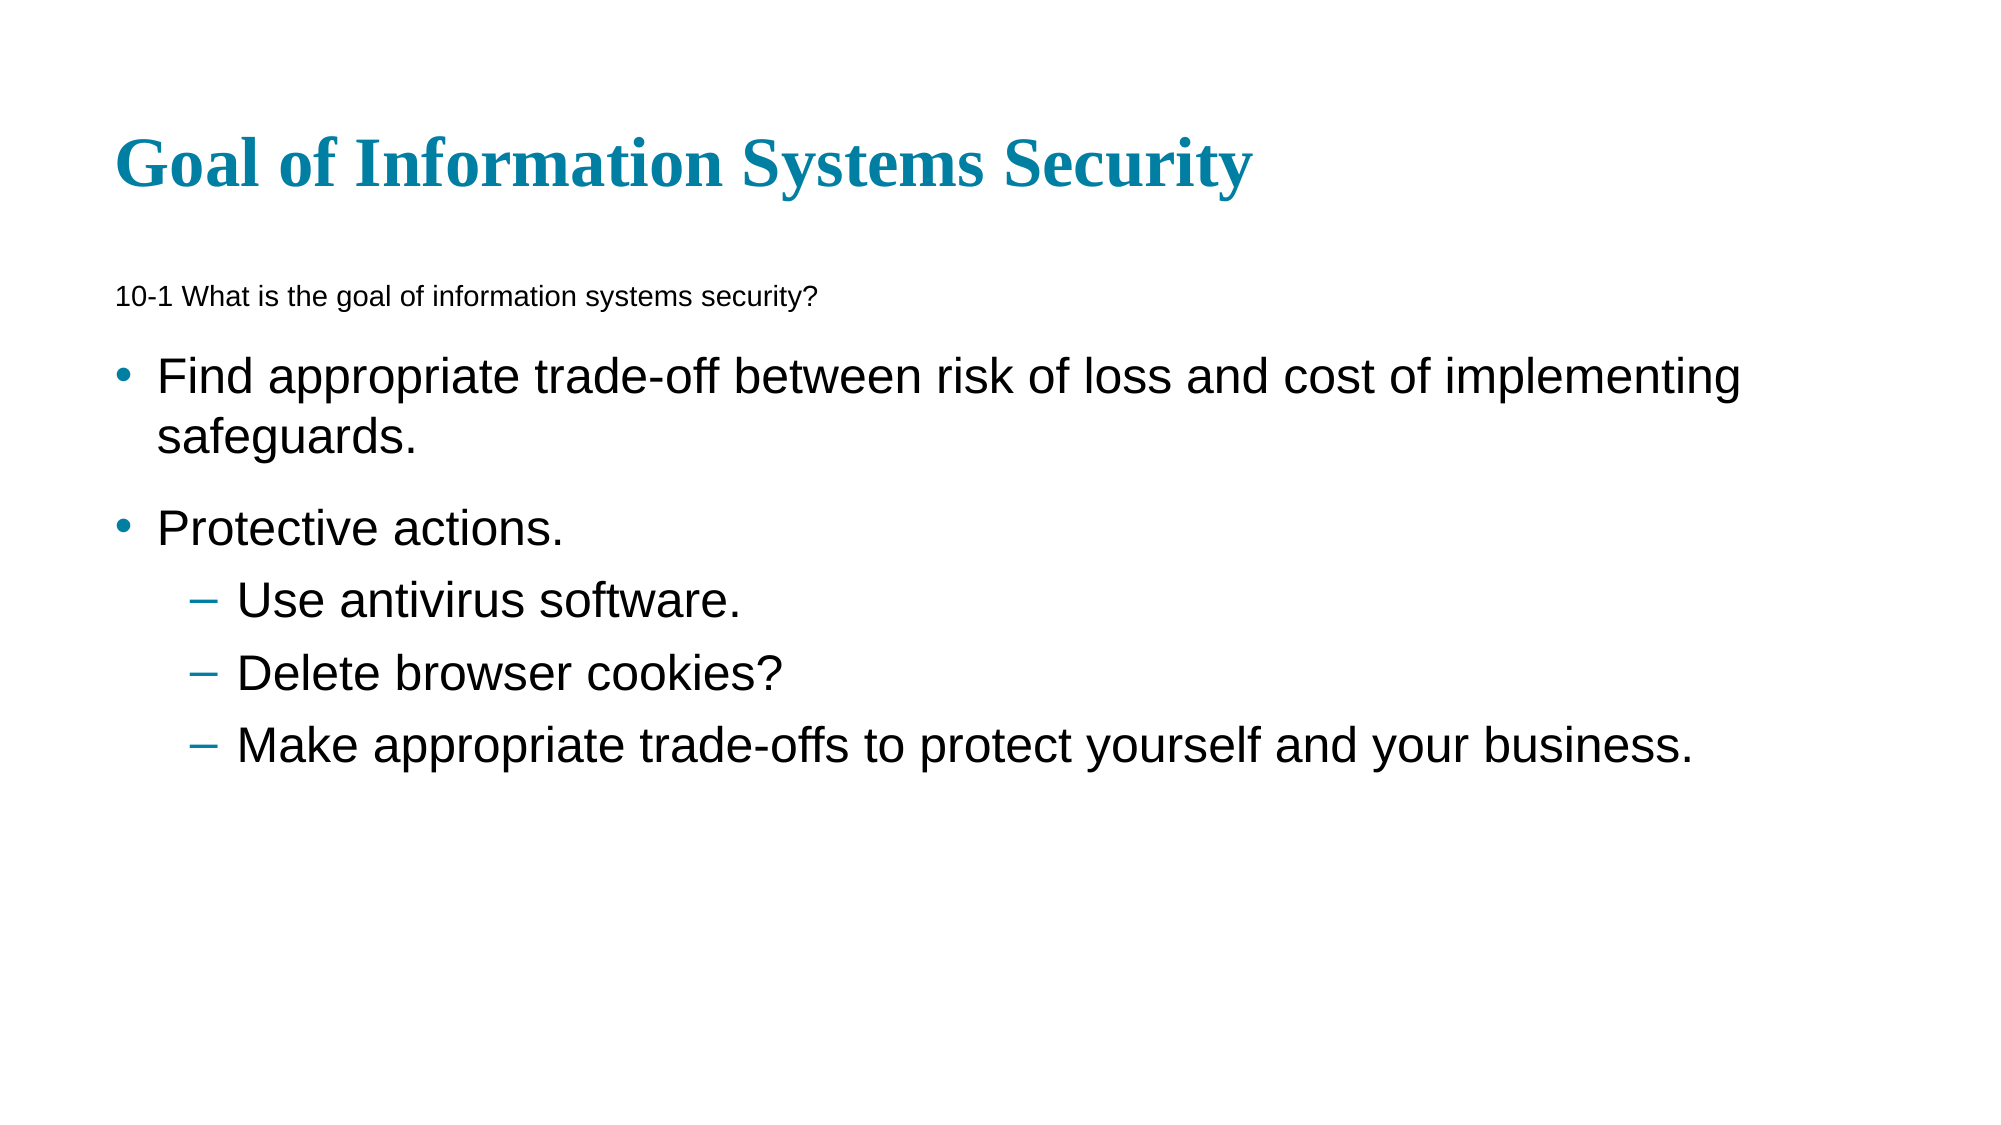

# Goal of Information Systems Security
10-1 What is the goal of information systems security?
Find appropriate trade-off between risk of loss and cost of implementing safeguards.
Protective actions.
Use antivirus software.
Delete browser cookies?
Make appropriate trade-offs to protect yourself and your business.